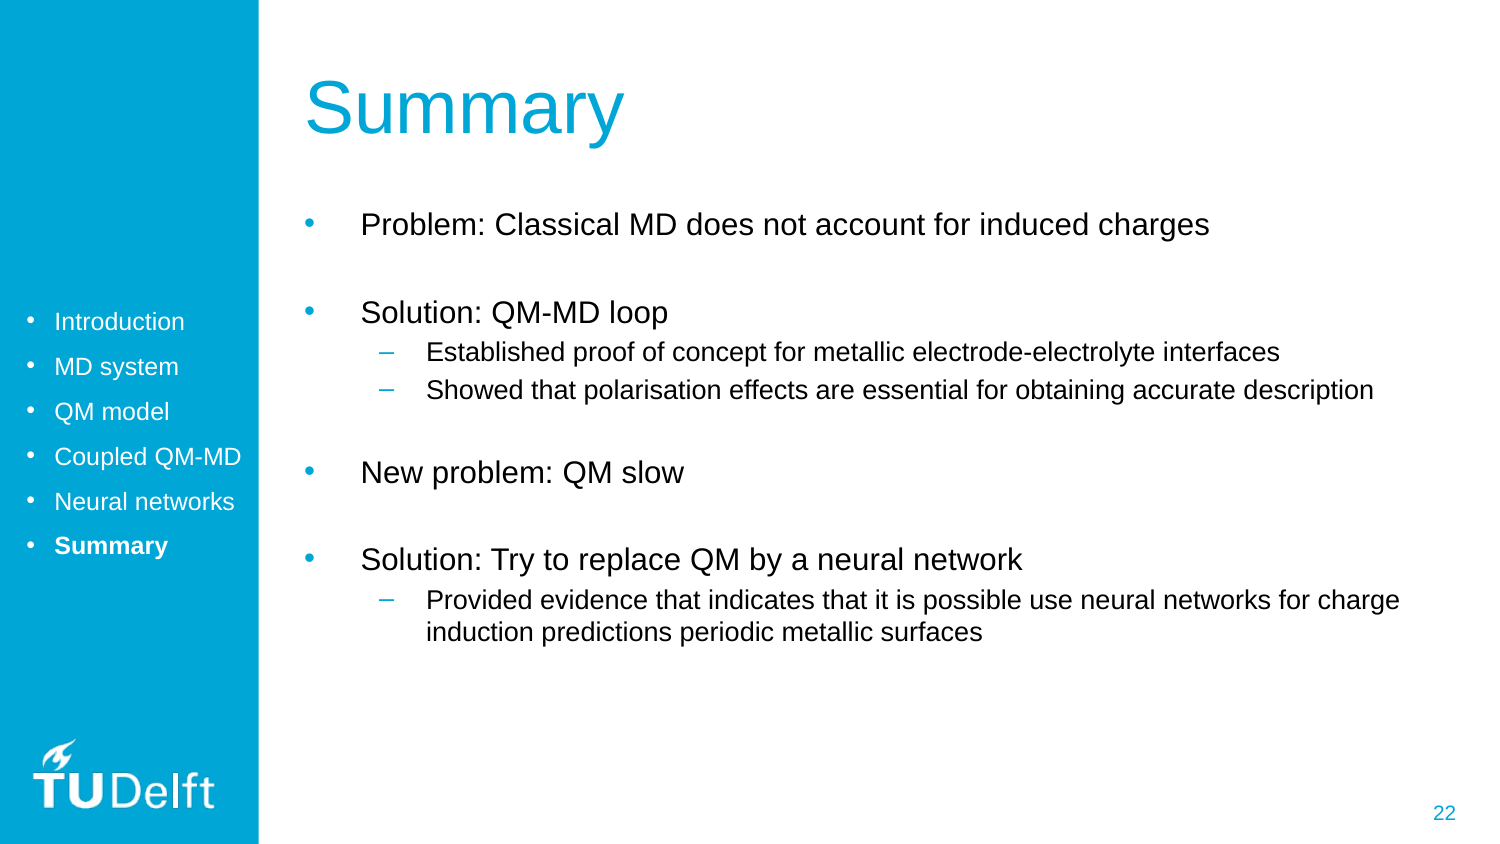

# Summary
Problem: Classical MD does not account for induced charges

Solution: QM-MD loop
Established proof of concept for metallic electrode-electrolyte interfaces
Showed that polarisation effects are essential for obtaining accurate description

New problem: QM slow

Solution: Try to replace QM by a neural network
Provided evidence that indicates that it is possible use neural networks for charge induction predictions periodic metallic surfaces
Introduction
MD system
QM model
Coupled QM-MD
Neural networks
Summary